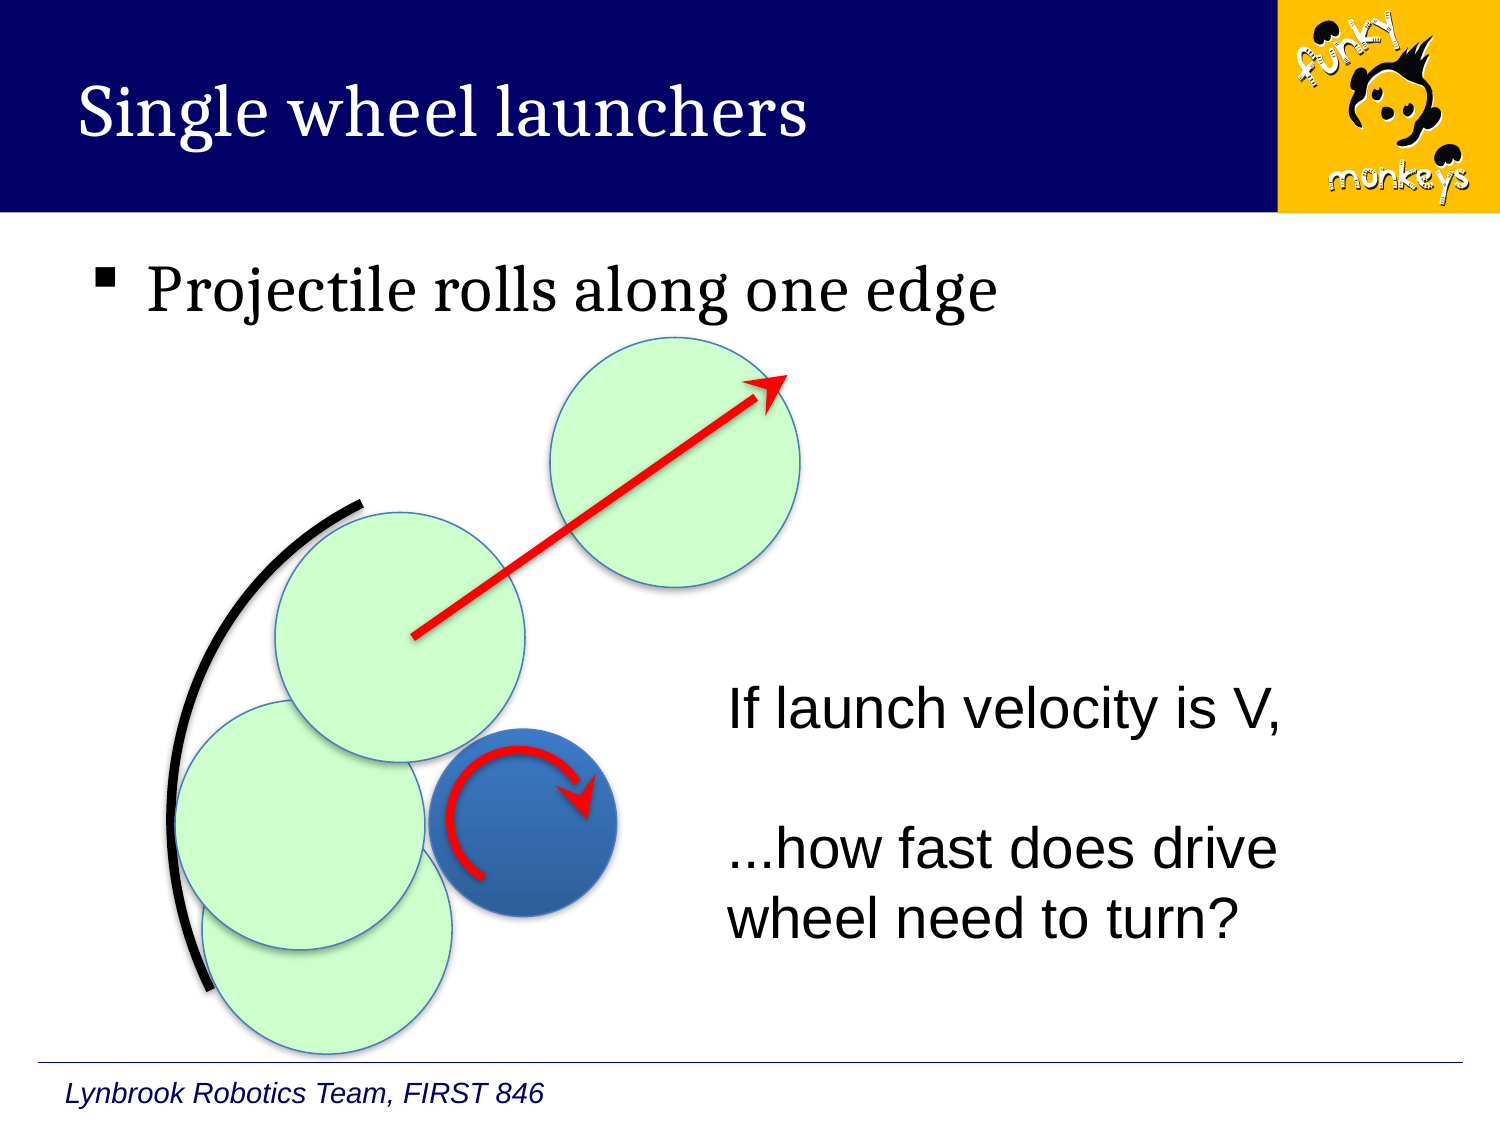

# Single wheel launchers
Projectile rolls along one edge

If launch velocity is V,

...how fast does drive wheel need to turn?